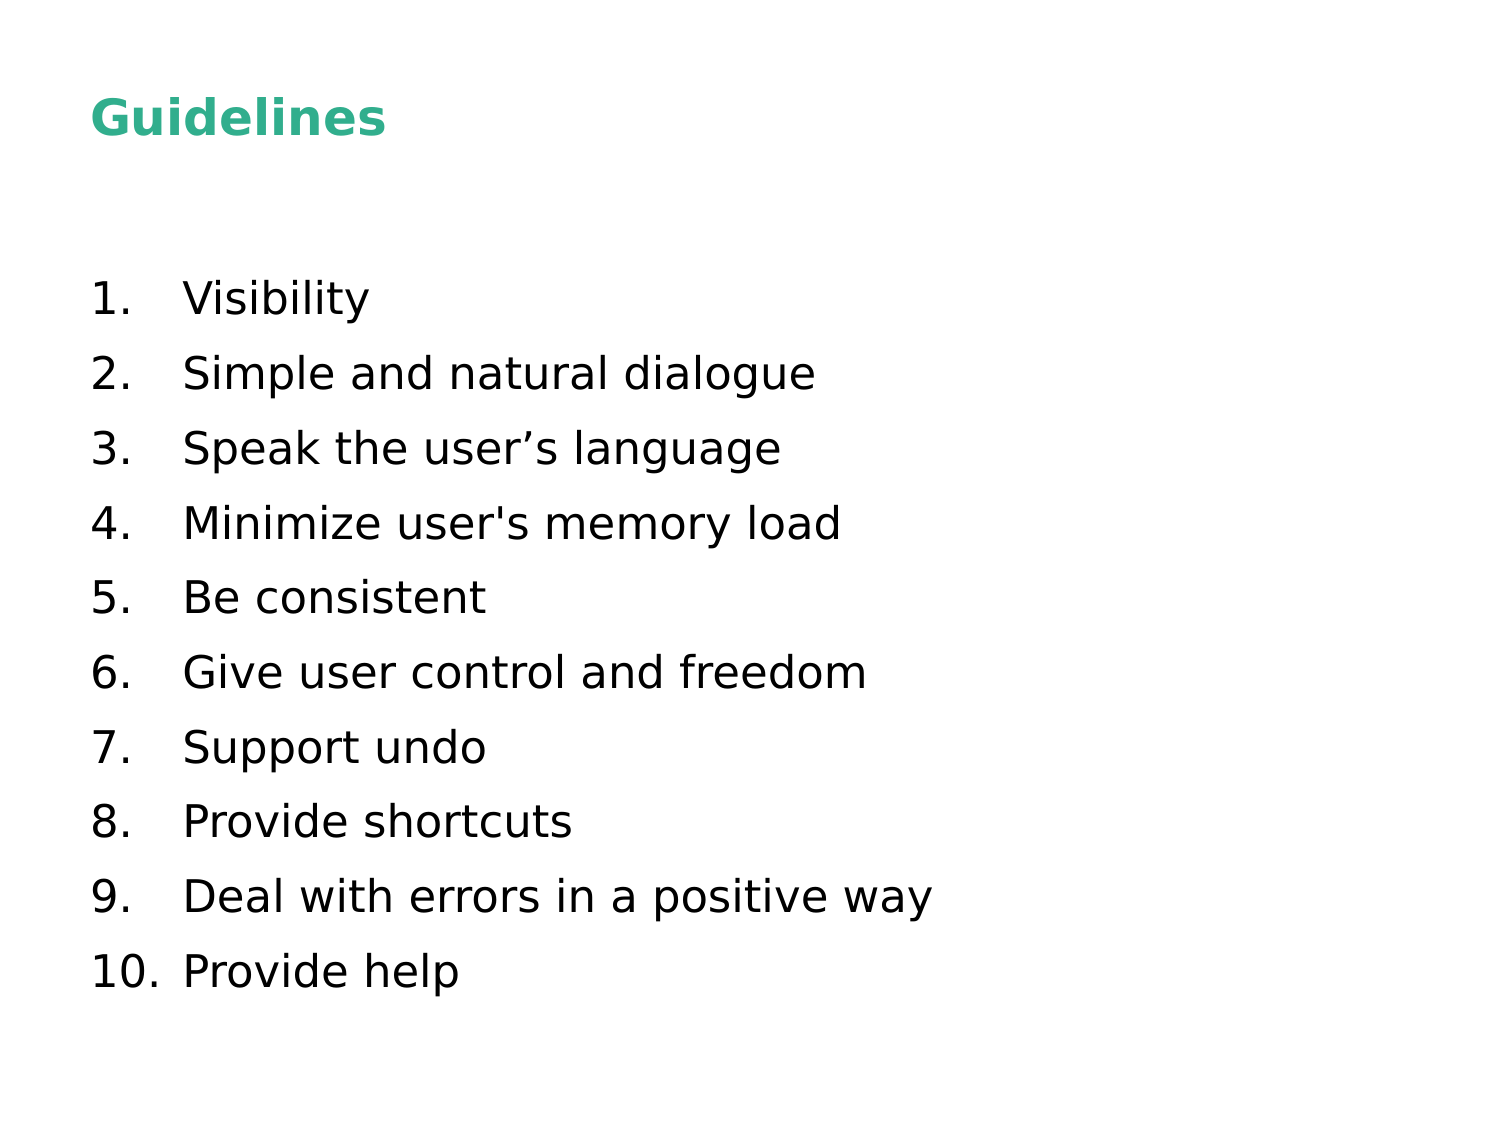

# Guidelines
Visibility
Simple and natural dialogue
Speak the user’s language
Minimize user's memory load
Be consistent
Give user control and freedom
Support undo
Provide shortcuts
Deal with errors in a positive way
Provide help